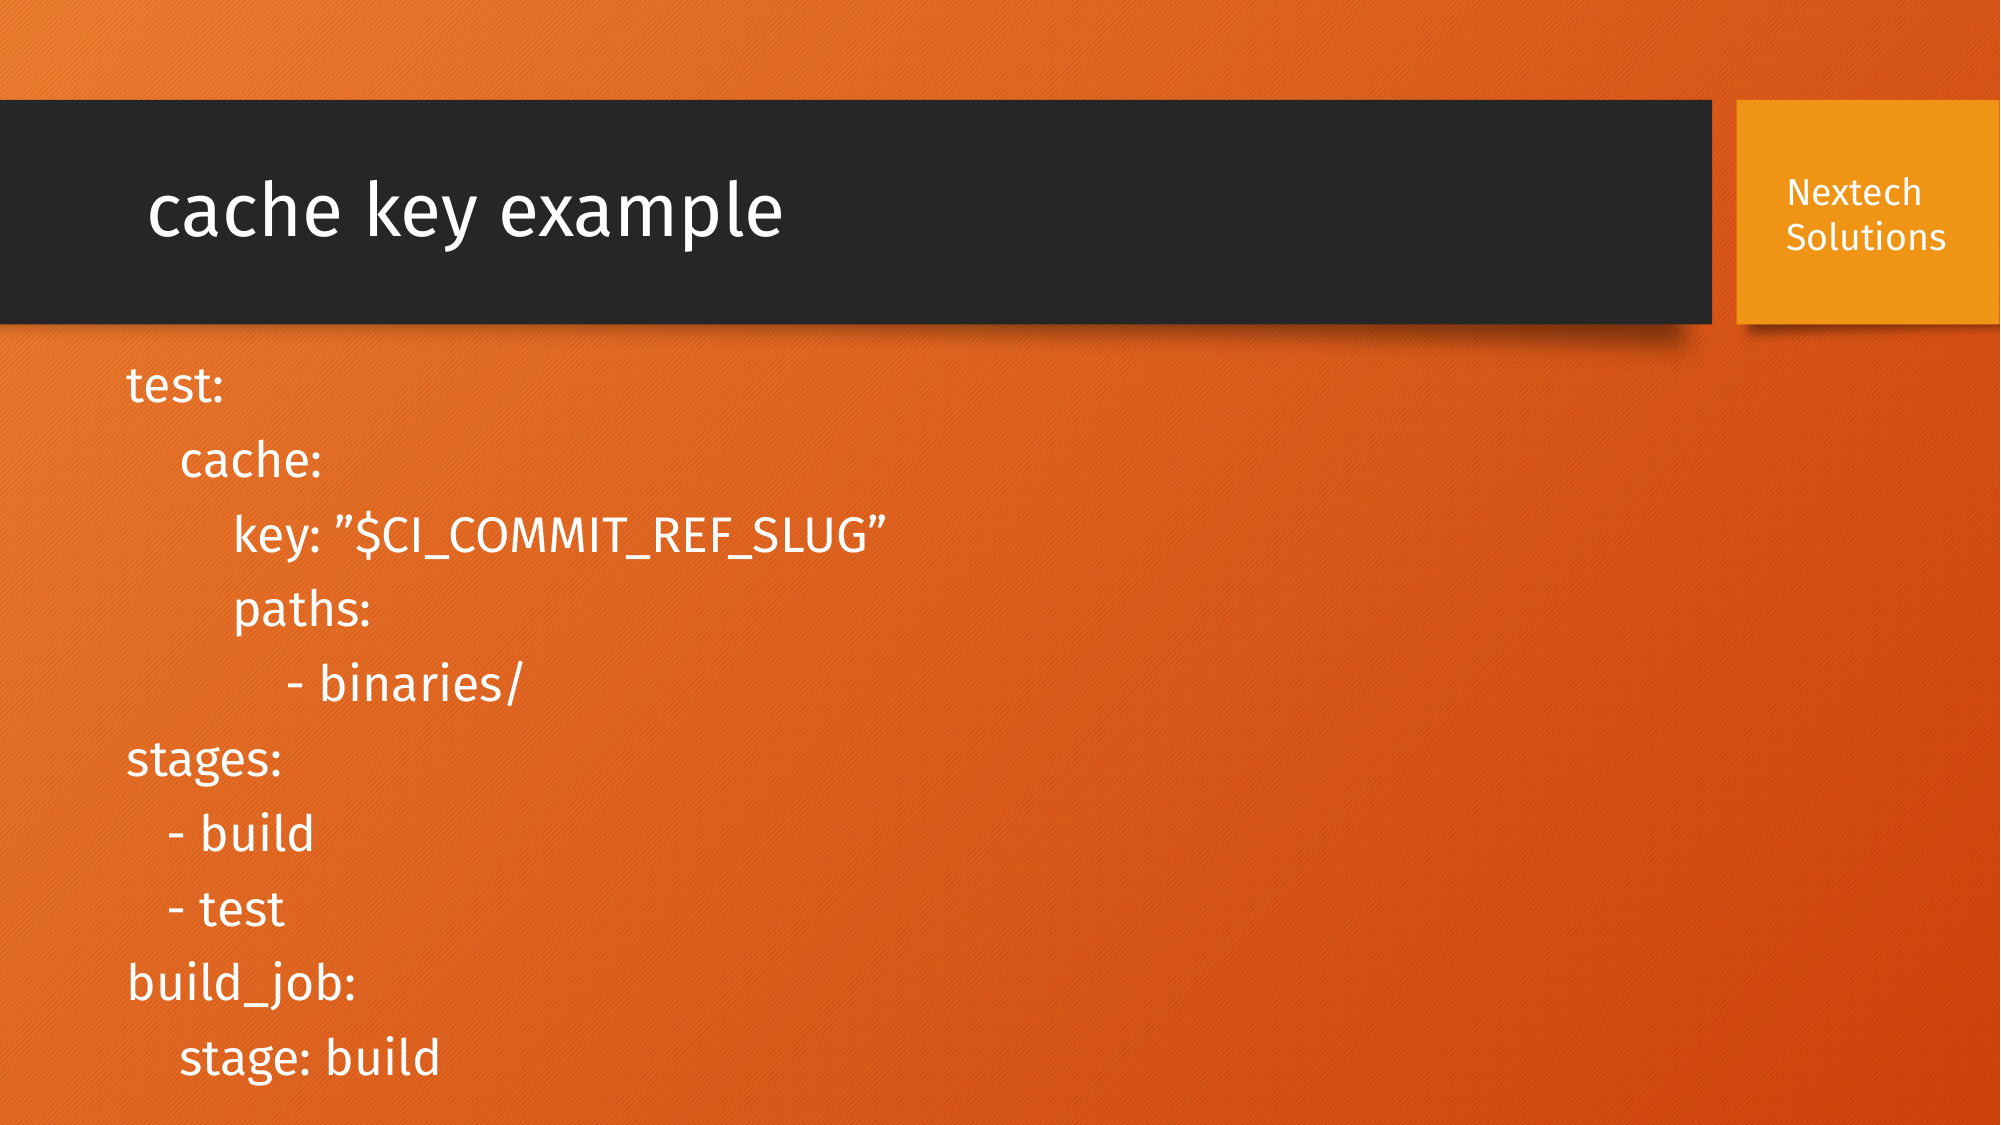

# cache key example
Nextech Solutions
test:
    cache:
        key: ”$CI_COMMIT_REF_SLUG”
        paths:
            - binaries/
stages:
   - build
   - test
build_job:
    stage: build